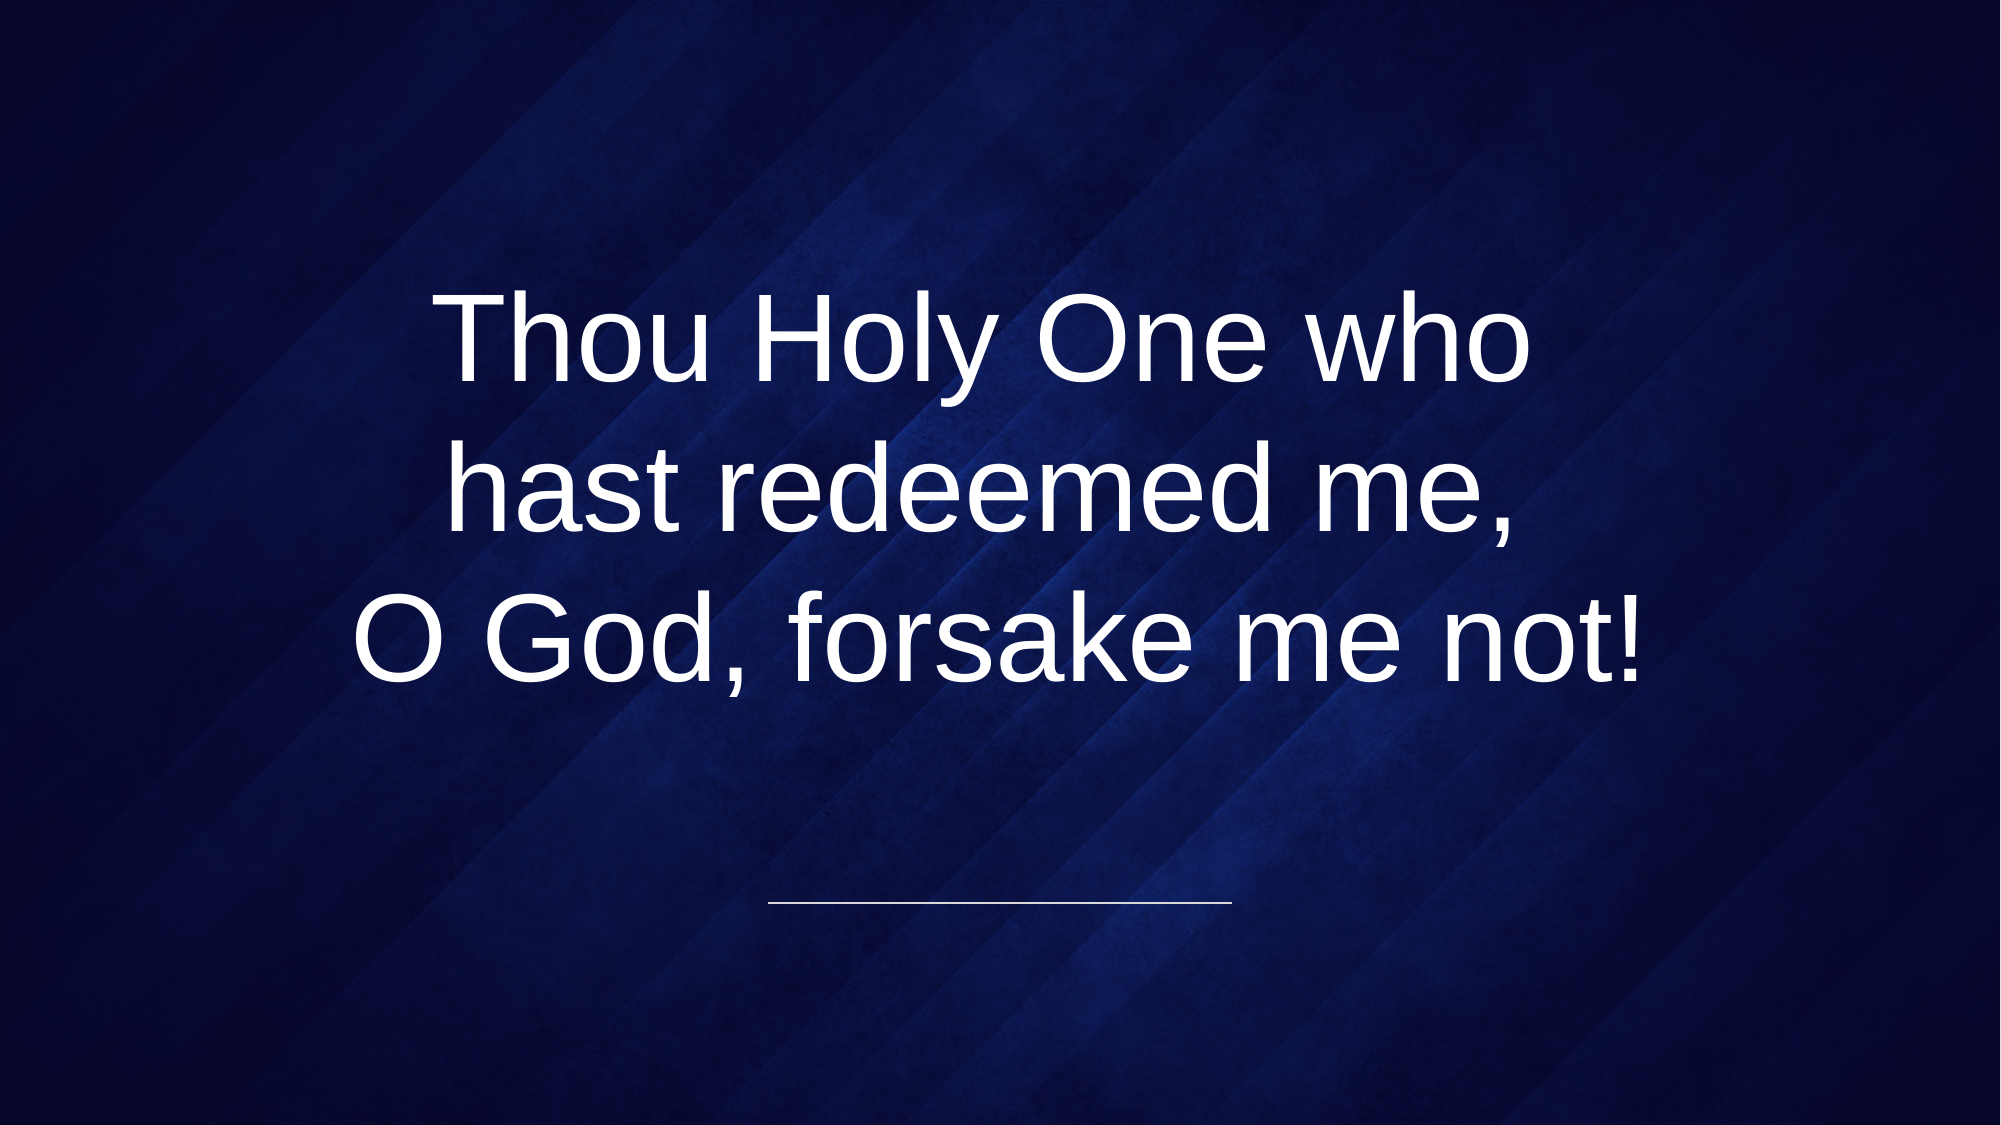

# Thou Holy One who hast redeemed me, O God, forsake me not!